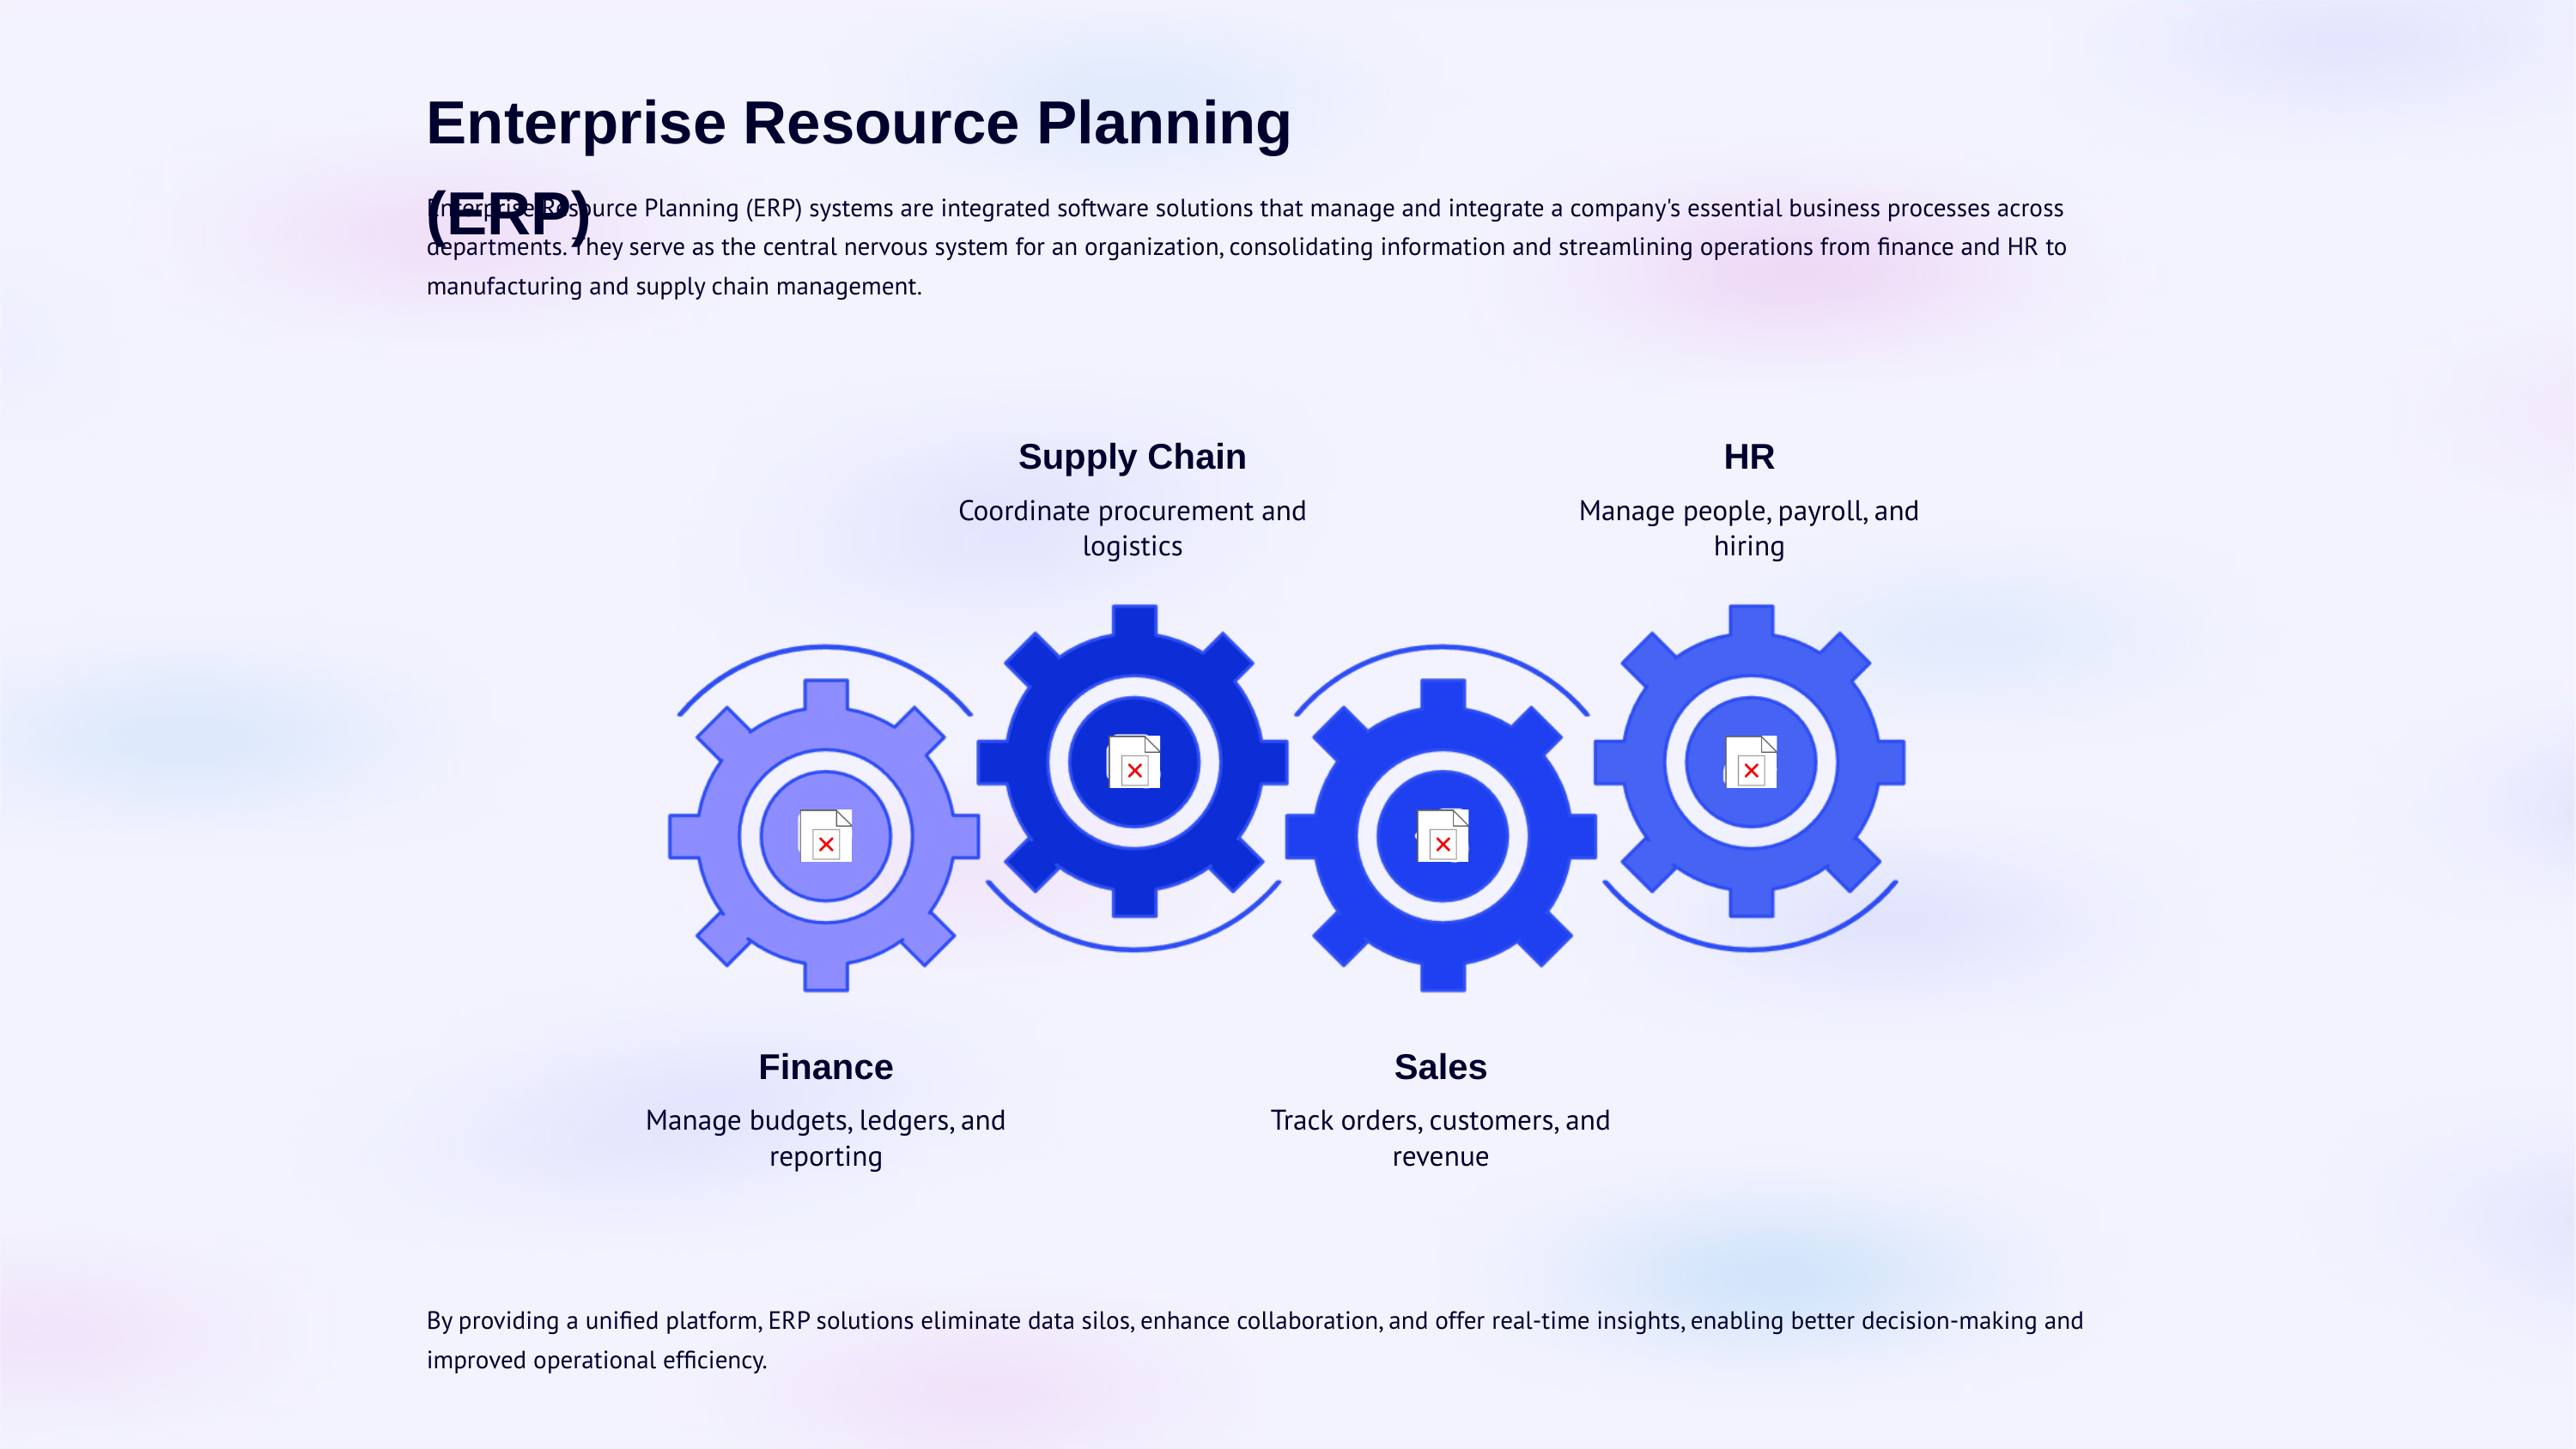

Enterprise Resource Planning (ERP)
Enterprise Resource Planning (ERP) systems are integrated software solutions that manage and integrate a company's essential business processes across departments. They serve as the central nervous system for an organization, consolidating information and streamlining operations from finance and HR to manufacturing and supply chain management.

Supply Chain
HR
Coordinate procurement and logistics
Manage people, payroll, and hiring

Finance
Sales
Manage budgets, ledgers, and reporting
Track orders, customers, and revenue
By providing a unified platform, ERP solutions eliminate data silos, enhance collaboration, and offer real-time insights, enabling better decision-making and improved operational efficiency.